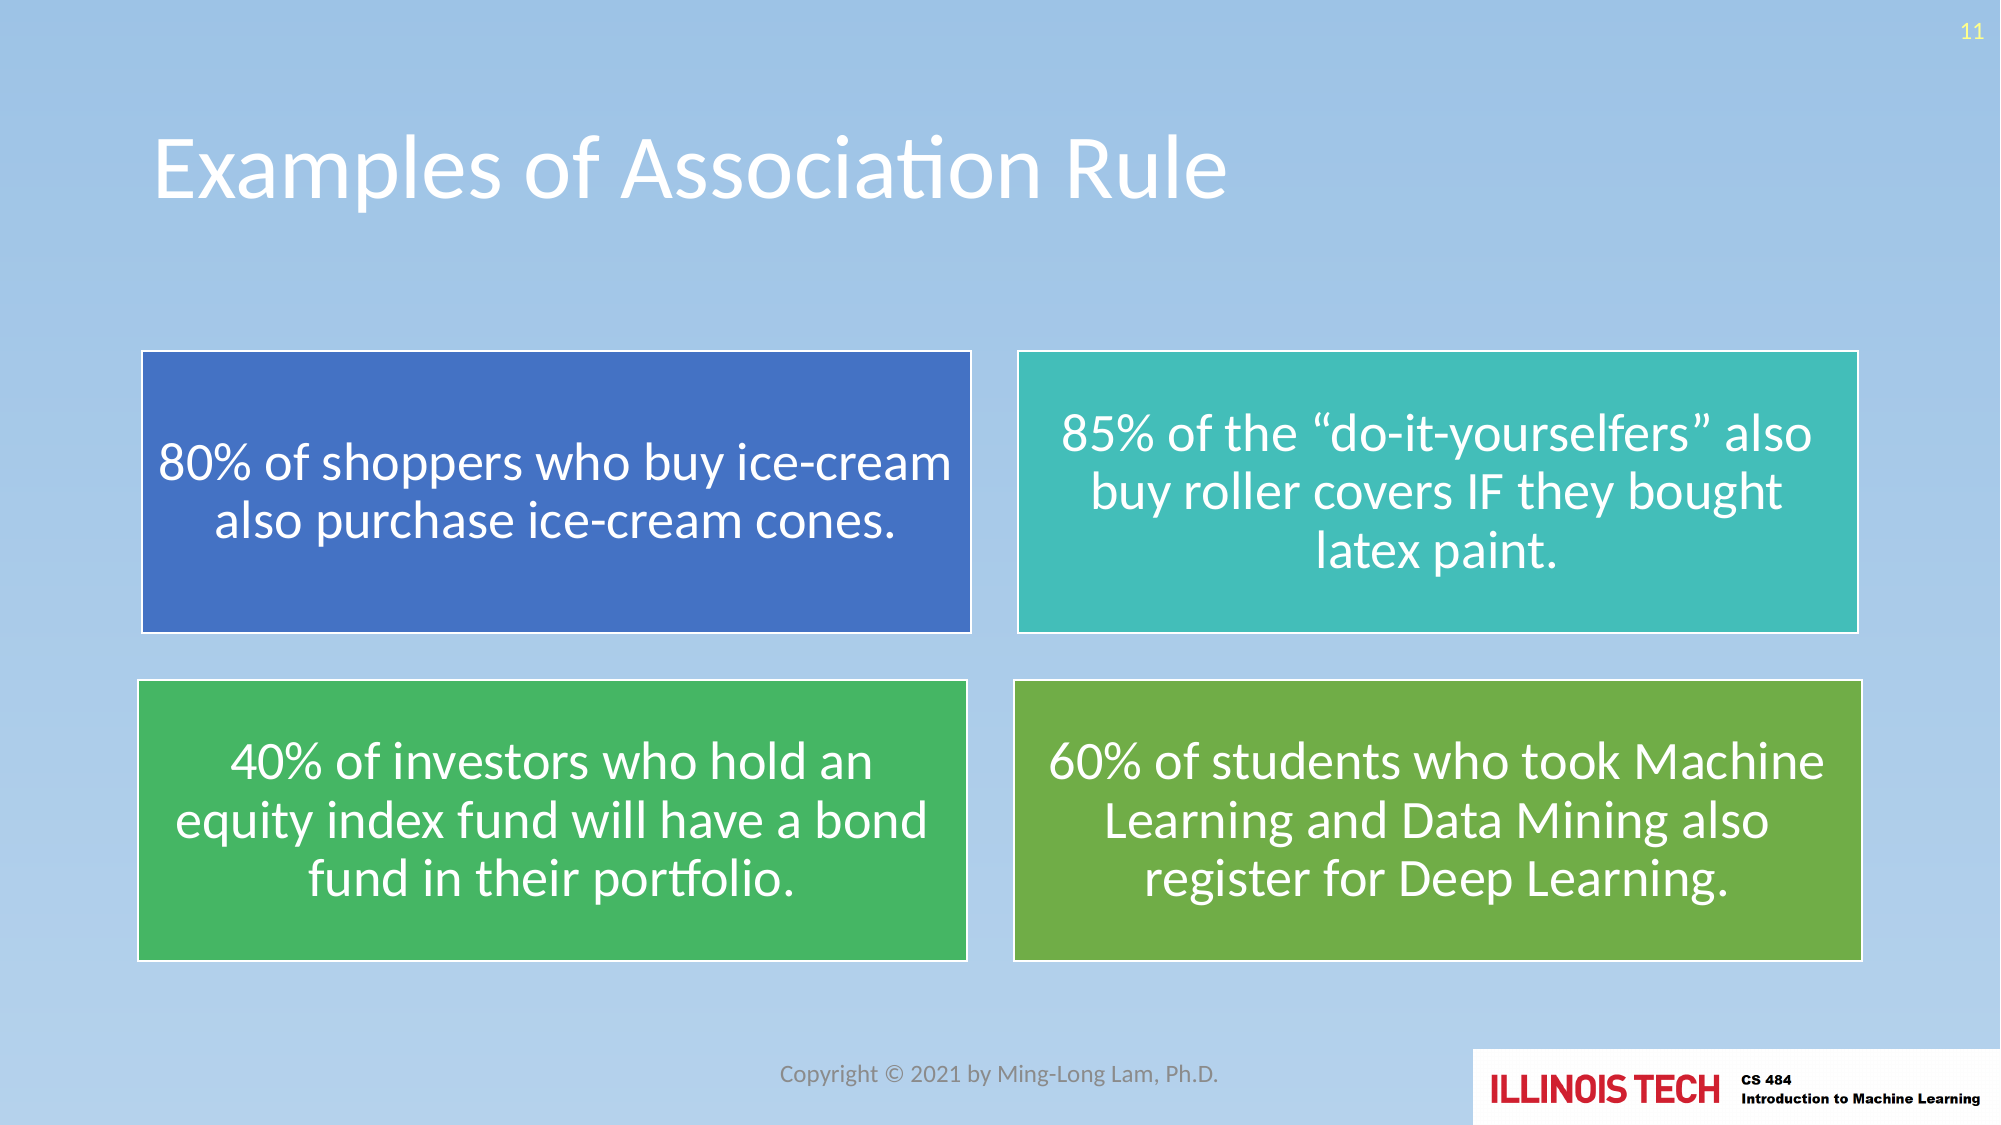

11
# Examples of Association Rule
80% of shoppers who buy ice-cream also purchase ice-cream cones.
85% of the “do-it-yourselfers” also buy roller covers IF they bought latex paint.
40% of investors who hold an equity index fund will have a bond fund in their portfolio.
60% of students who took Machine Learning and Data Mining also register for Deep Learning.
Copyright © 2021 by Ming-Long Lam, Ph.D.